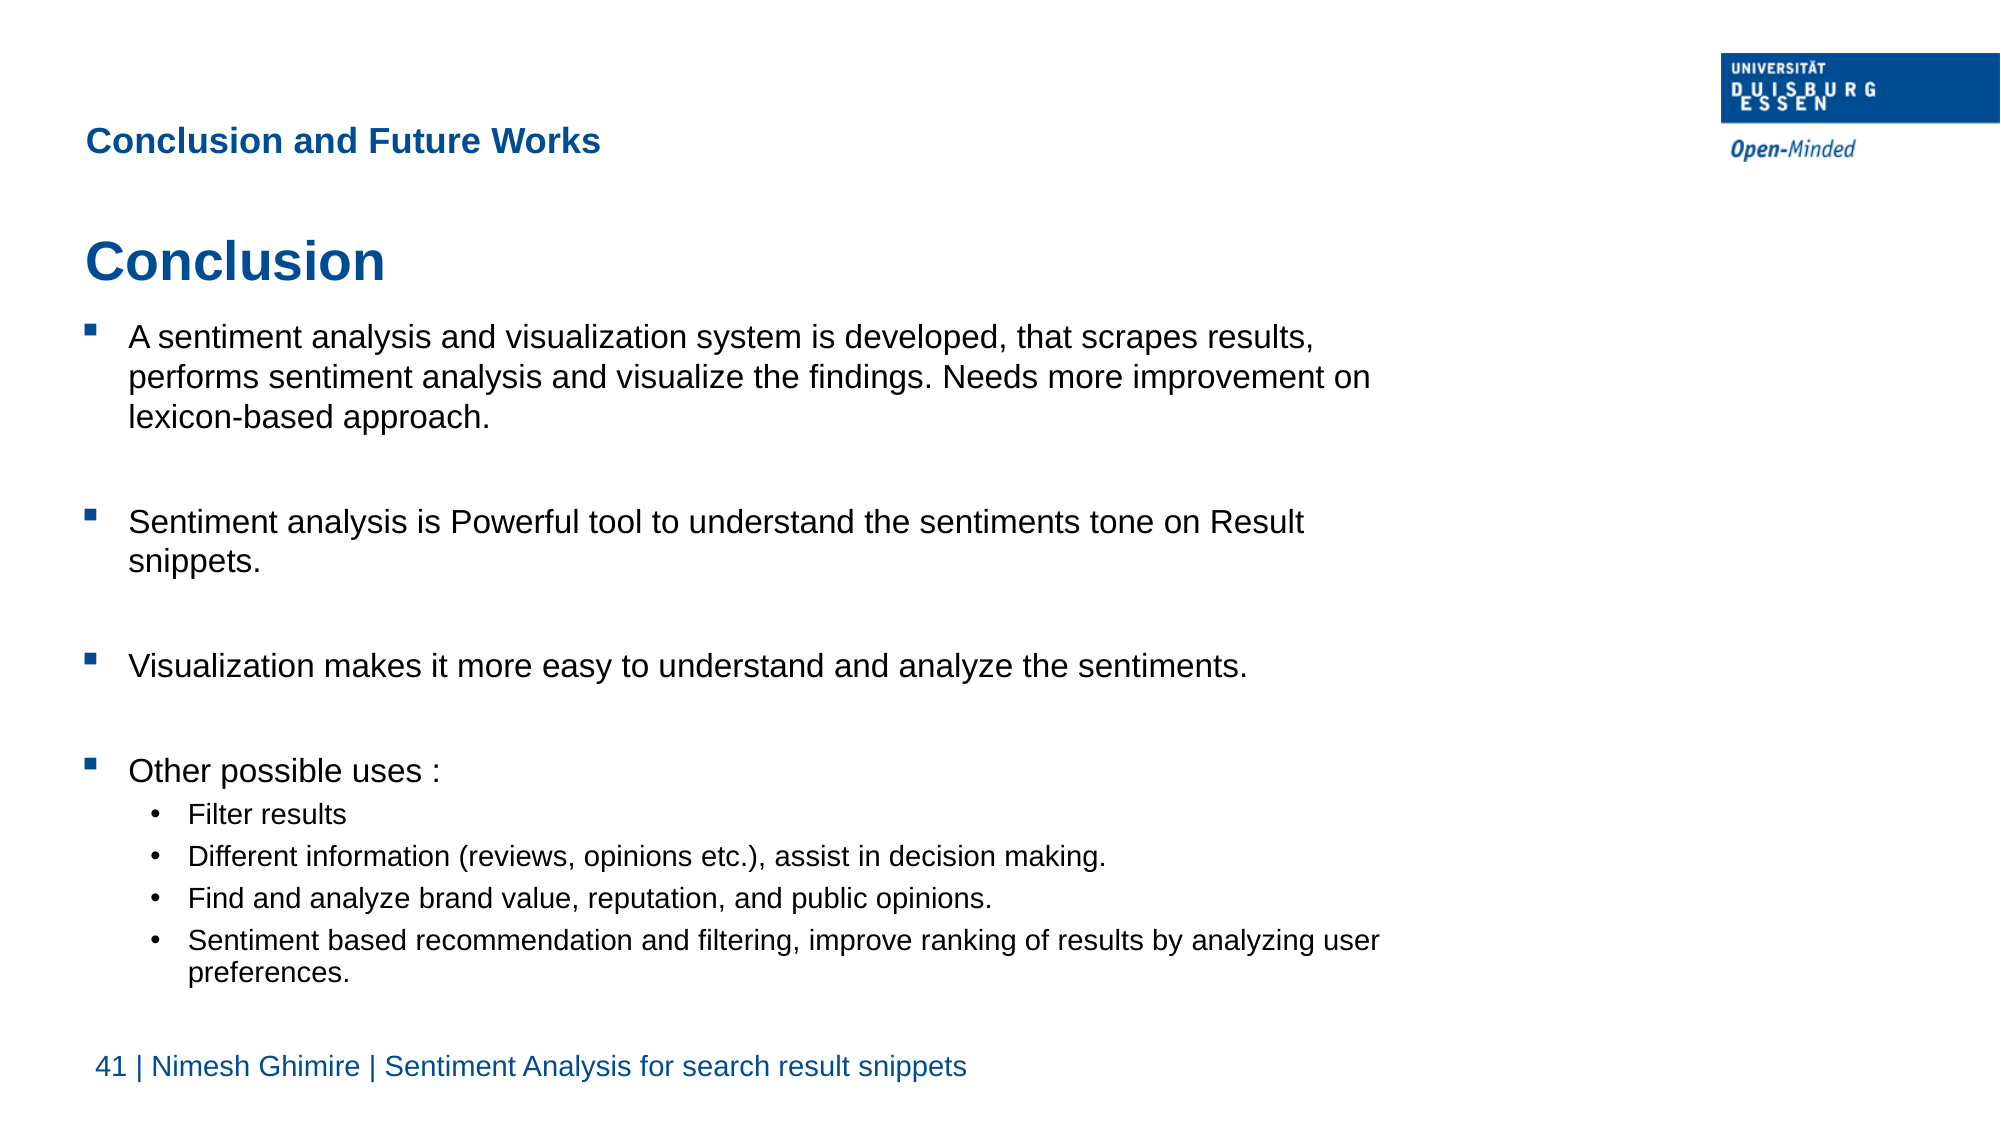

Conclusion and Future Works
Conclusion
A sentiment analysis and visualization system is developed, that scrapes results, performs sentiment analysis and visualize the findings. Needs more improvement on lexicon-based approach.

Sentiment analysis is Powerful tool to understand the sentiments tone on Result snippets.

Visualization makes it more easy to understand and analyze the sentiments.

Other possible uses :
Filter results
Different information (reviews, opinions etc.), assist in decision making.
Find and analyze brand value, reputation, and public opinions.
Sentiment based recommendation and filtering, improve ranking of results by analyzing user preferences.
 41 | Nimesh Ghimire | Sentiment Analysis for search result snippets
45